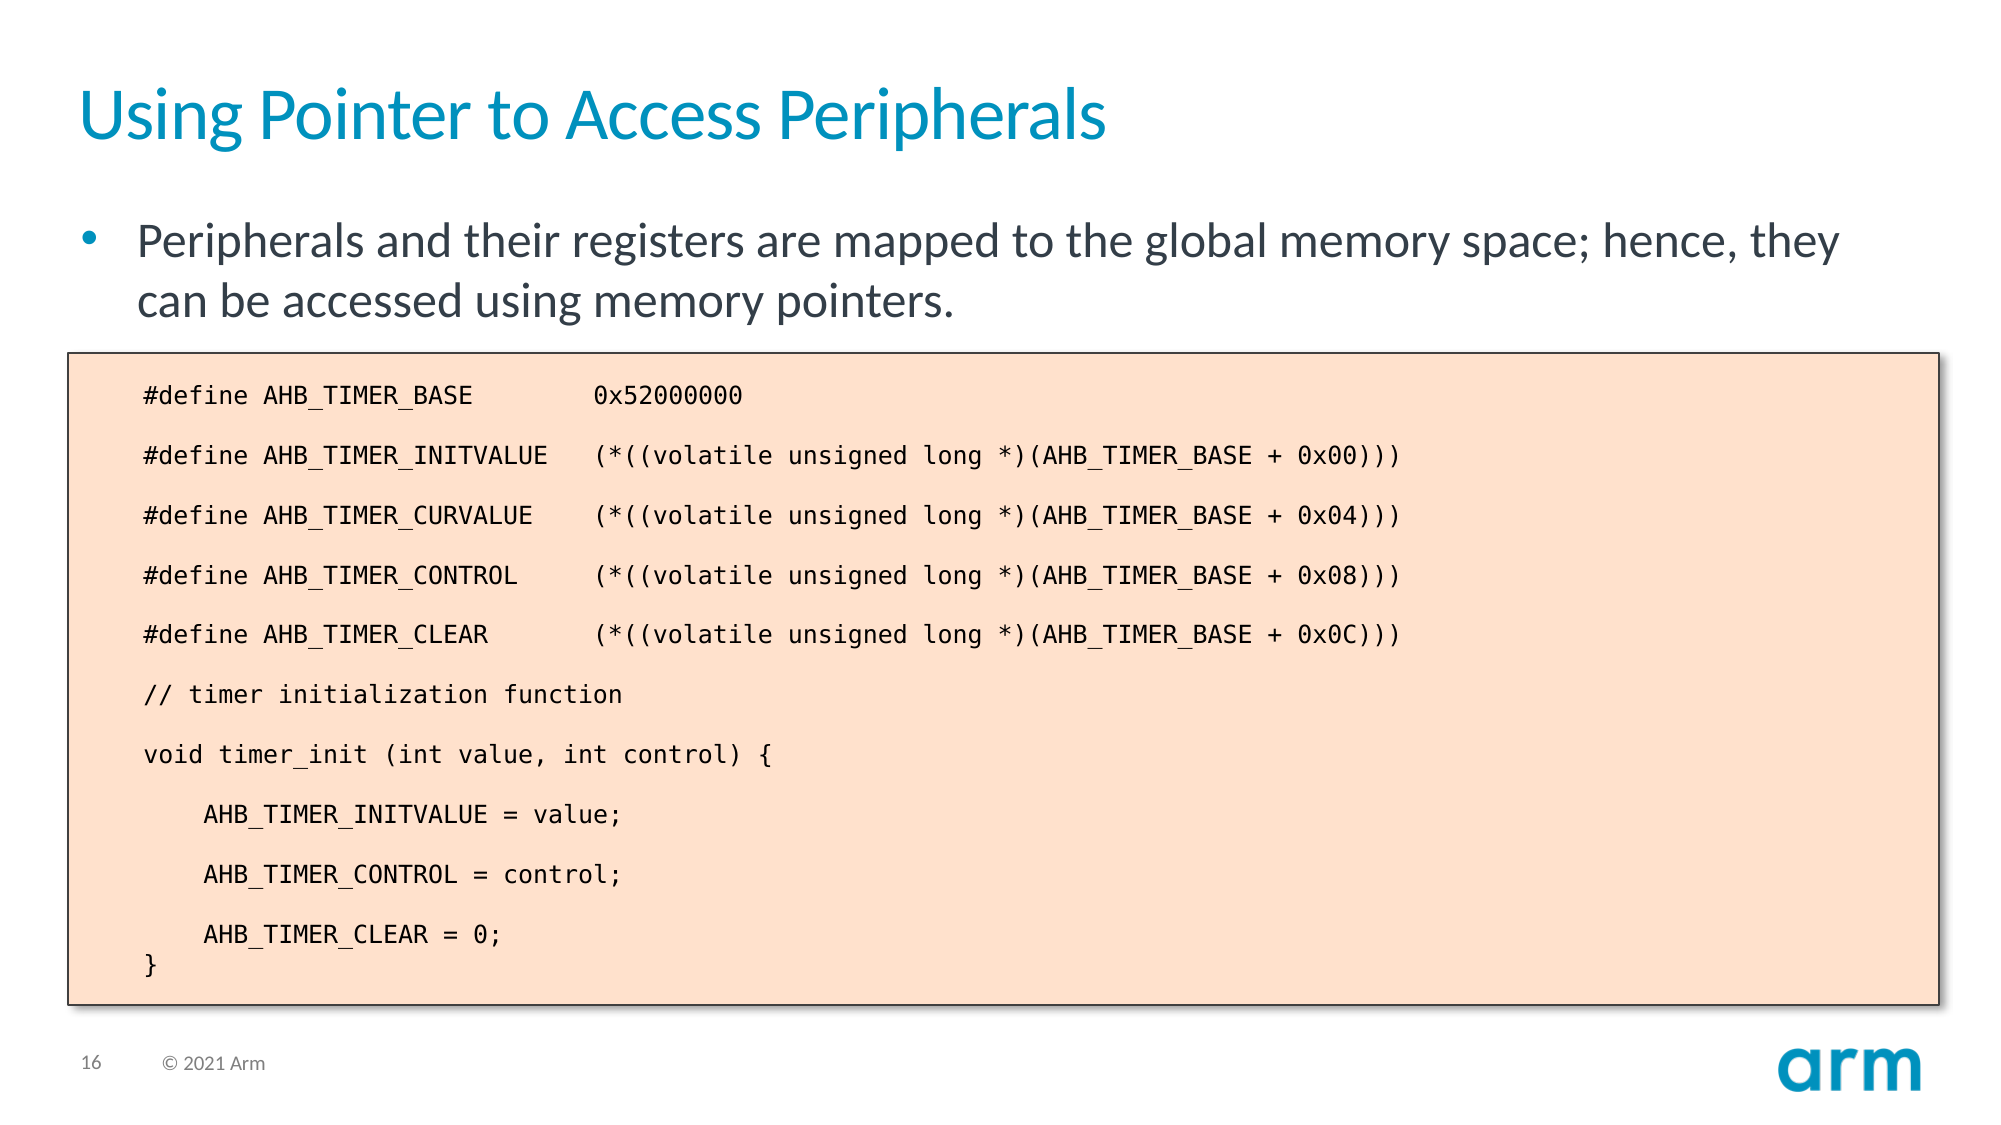

# Using Pointer to Access Peripherals
Peripherals and their registers are mapped to the global memory space; hence, they can be accessed using memory pointers.
#define AHB_TIMER_BASE  	0x52000000

#define AHB_TIMER_INITVALUE   (*((volatile unsigned long *)(AHB_TIMER_BASE + 0x00)))

#define AHB_TIMER_CURVALUE    (*((volatile unsigned long *)(AHB_TIMER_BASE + 0x04)))

#define AHB_TIMER_CONTROL     (*((volatile unsigned long *)(AHB_TIMER_BASE + 0x08)))

#define AHB_TIMER_CLEAR       (*((volatile unsigned long *)(AHB_TIMER_BASE + 0x0C)))

// timer initialization function

void timer_init (int value, int control) {

    AHB_TIMER_INITVALUE = value;

    AHB_TIMER_CONTROL = control;

    AHB_TIMER_CLEAR = 0;
}